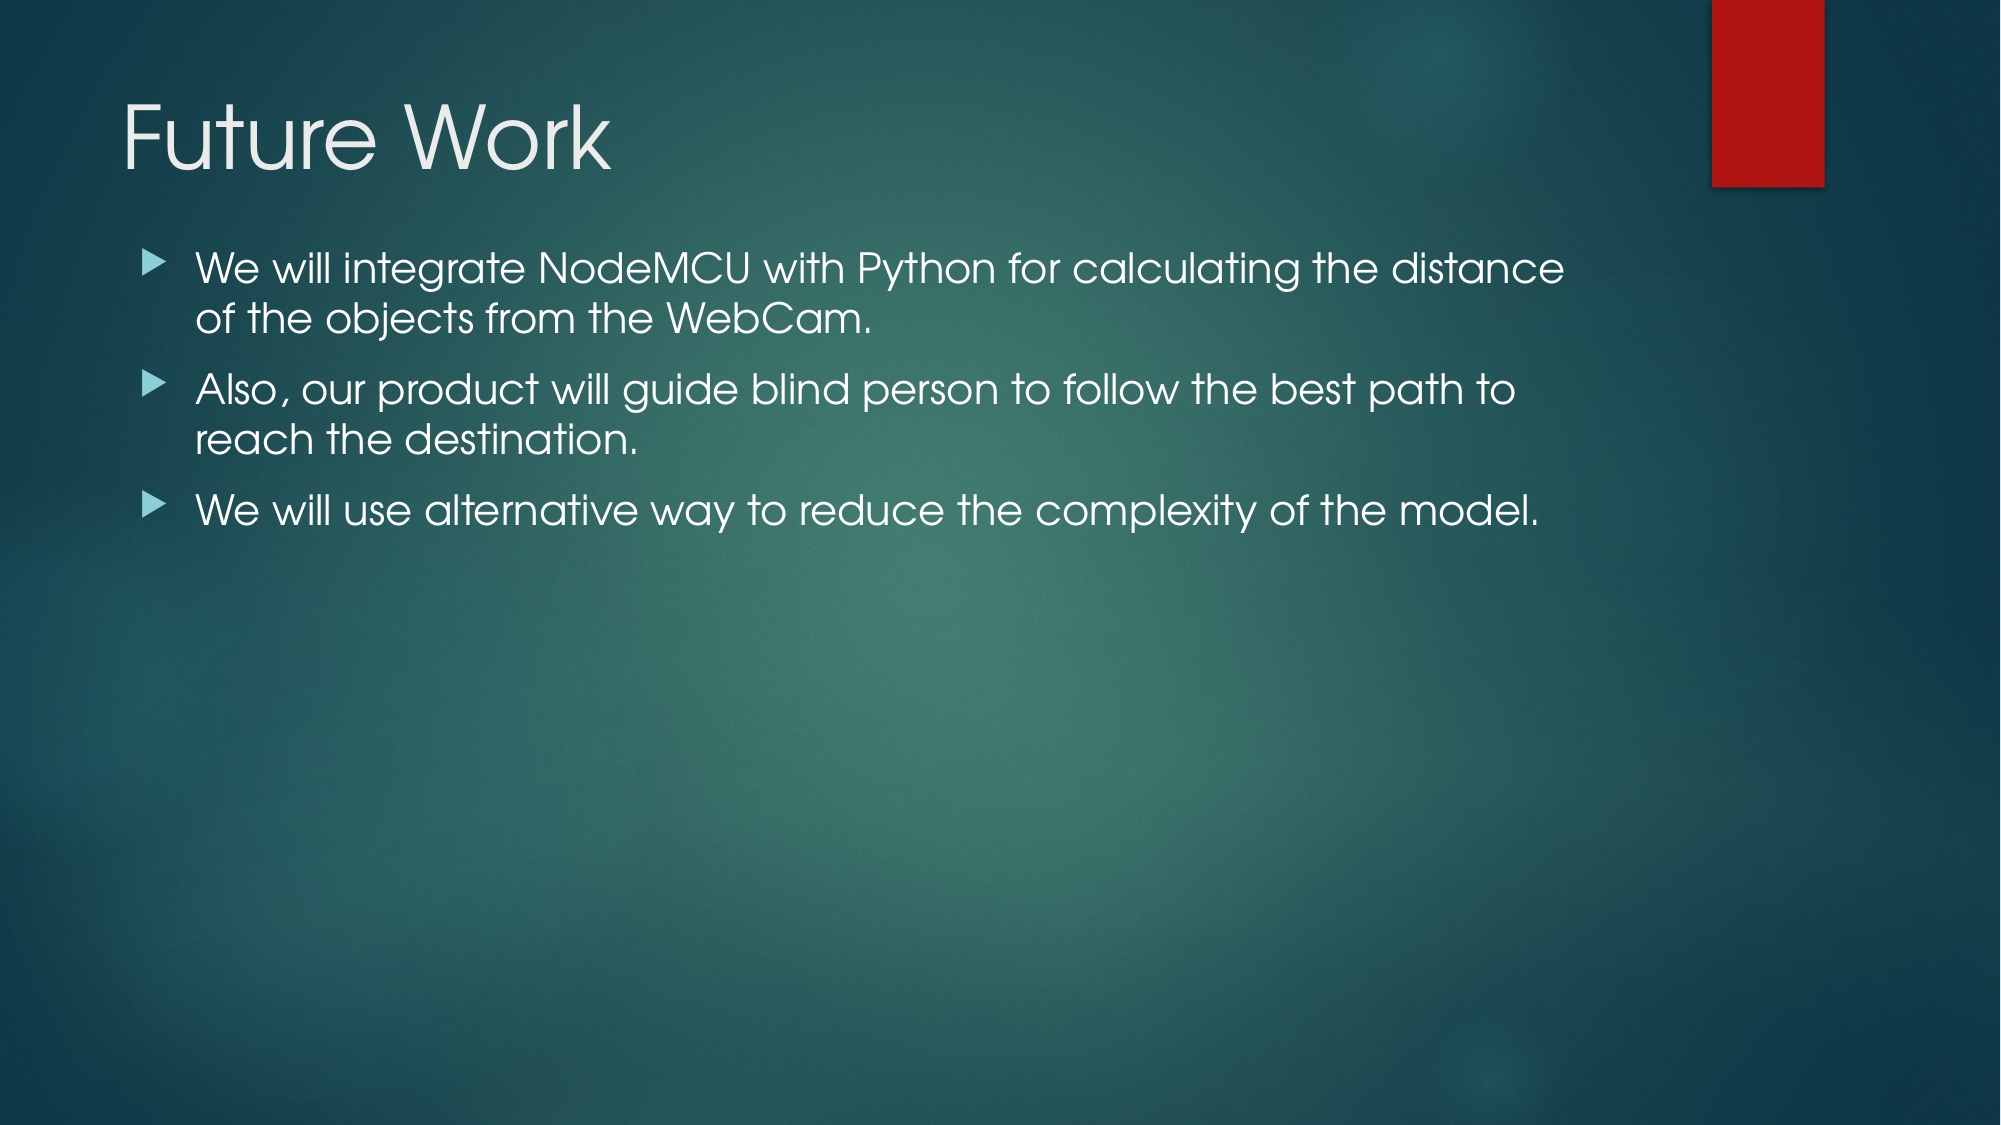

# Future Work
We will integrate NodeMCU with Python for calculating the distance of the objects from the WebCam.
Also, our product will guide blind person to follow the best path to reach the destination.
We will use alternative way to reduce the complexity of the model.